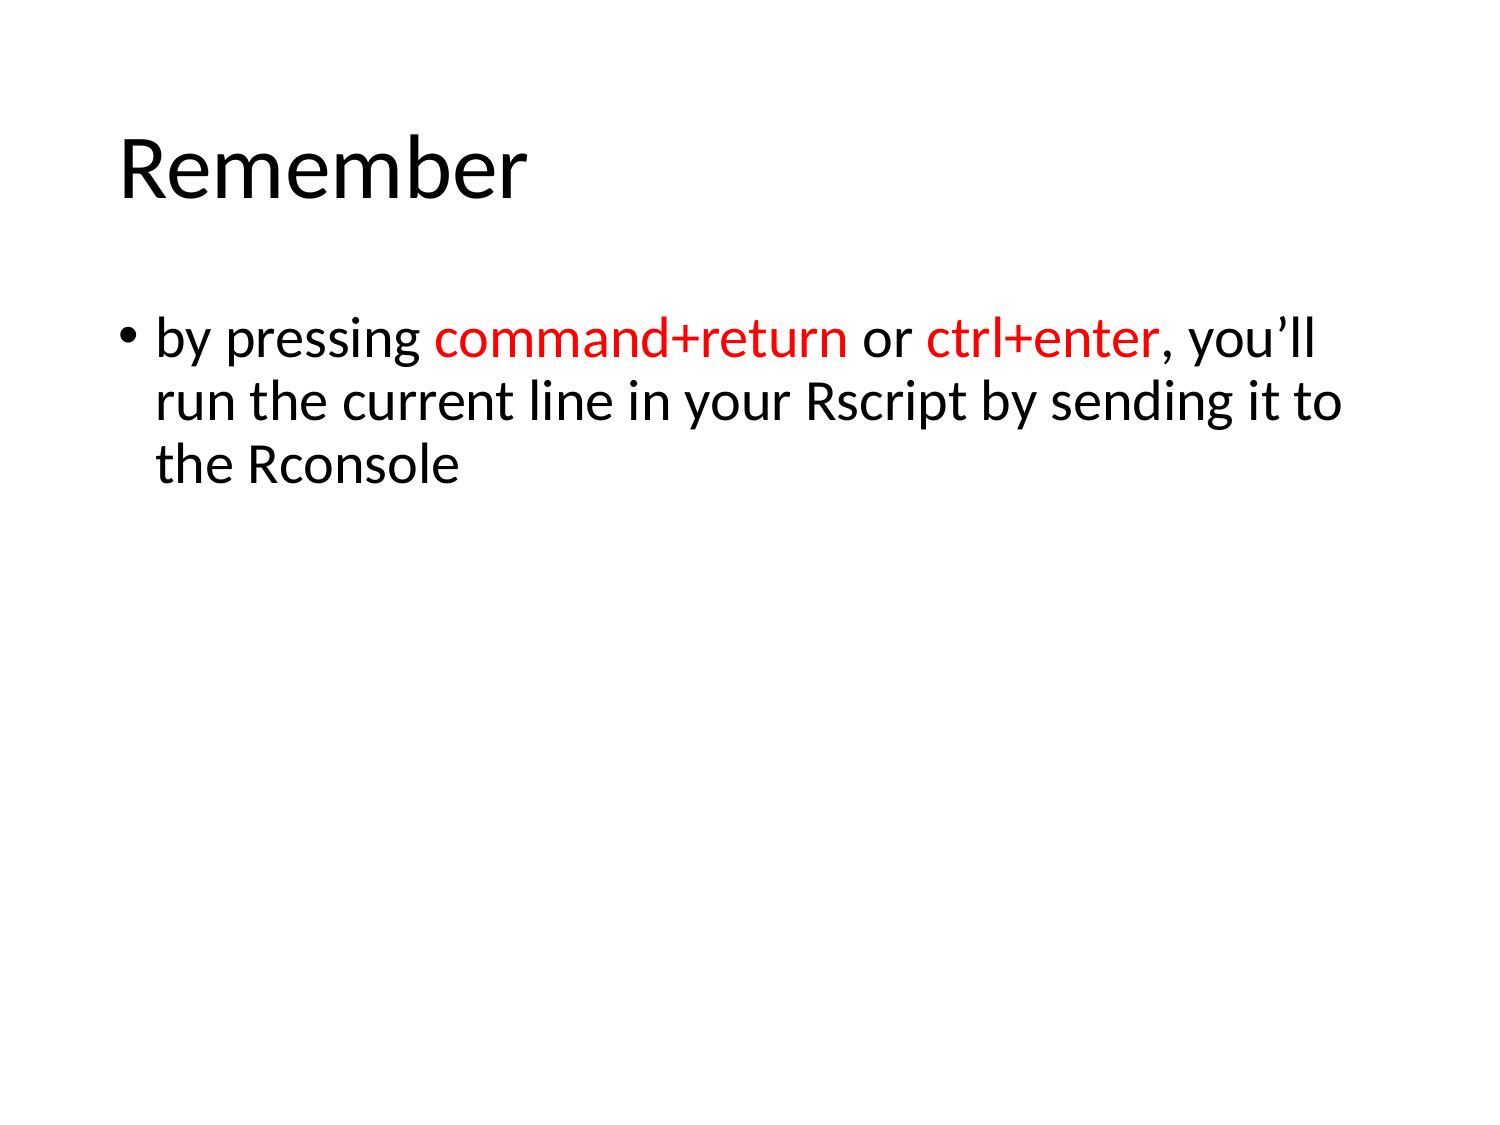

# Remember
by pressing command+return or ctrl+enter, you’ll run the current line in your Rscript by sending it to the Rconsole